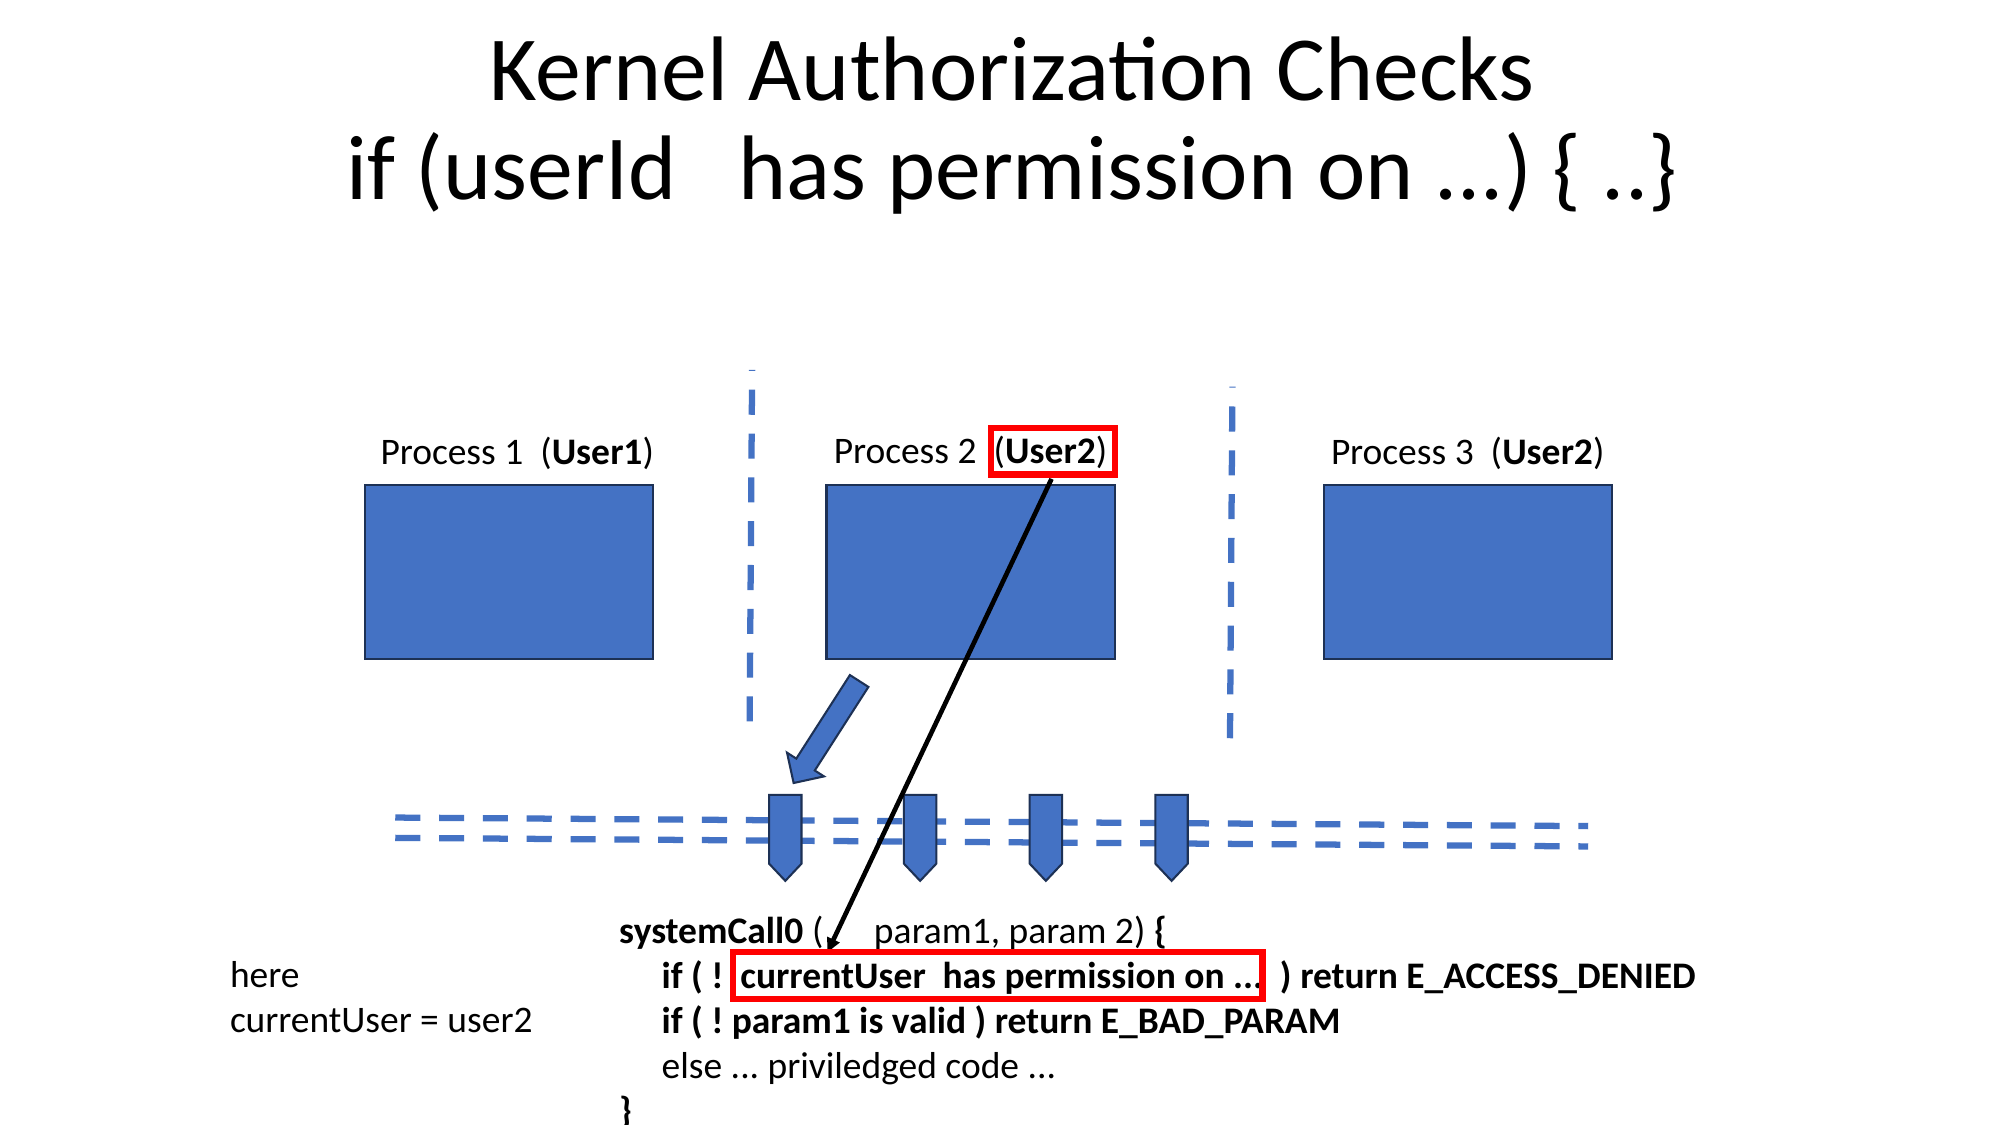

# Kernel Authorization Checks if (userId   has permission on ...) { ..}
Process 2  (User2)
Process 1  (User1)
Process 3  (User2)

systemCall0 (      param1, param 2) {
     if ( !  currentUser  has permission on ...  ) return E_ACCESS_DENIED
     if ( ! param1 is valid ) return E_BAD_PARAM
     else ... priviledged code ...
}
here
currentUser = user2